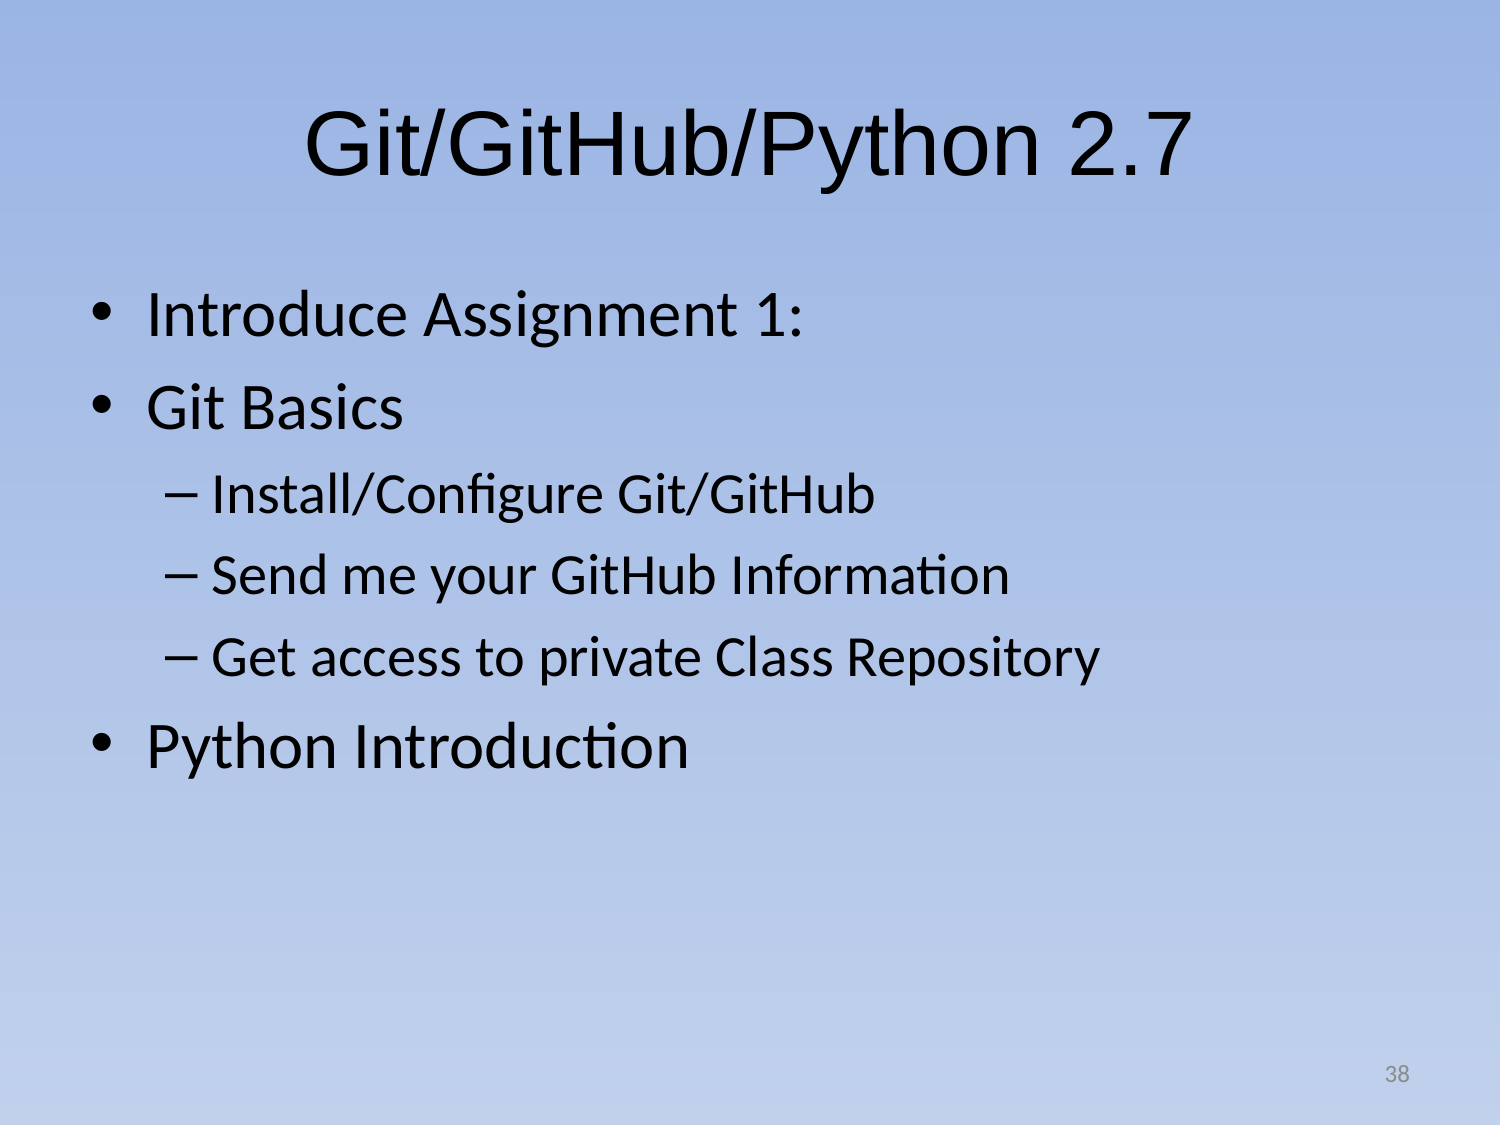

# Git/GitHub/Python 2.7
Introduce Assignment 1:
Git Basics
Install/Configure Git/GitHub
Send me your GitHub Information
Get access to private Class Repository
Python Introduction

38